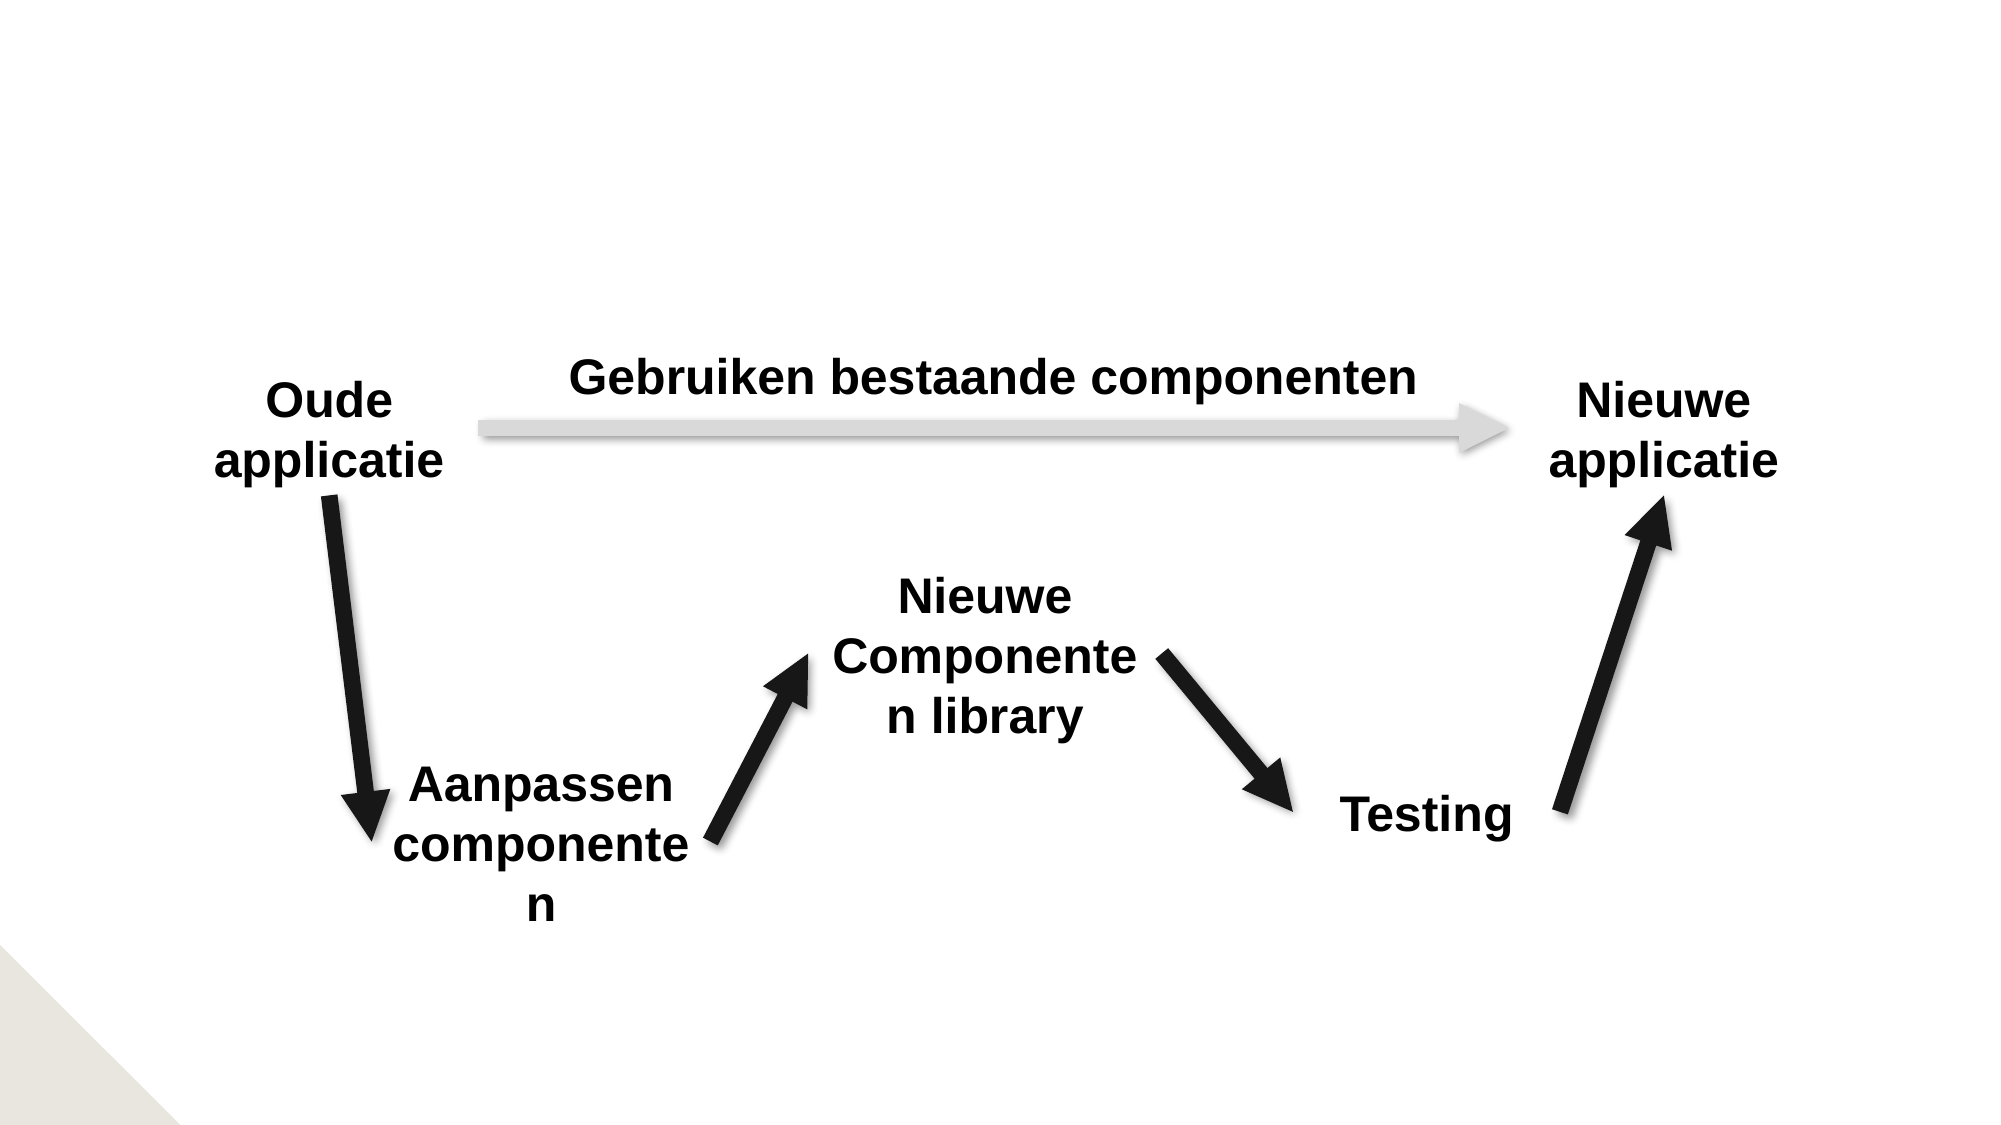

Gebruiken bestaande componenten
Oude applicatie
Nieuwe
applicatie
Nieuwe
Componenten library
Aanpassen componenten
Testing

11